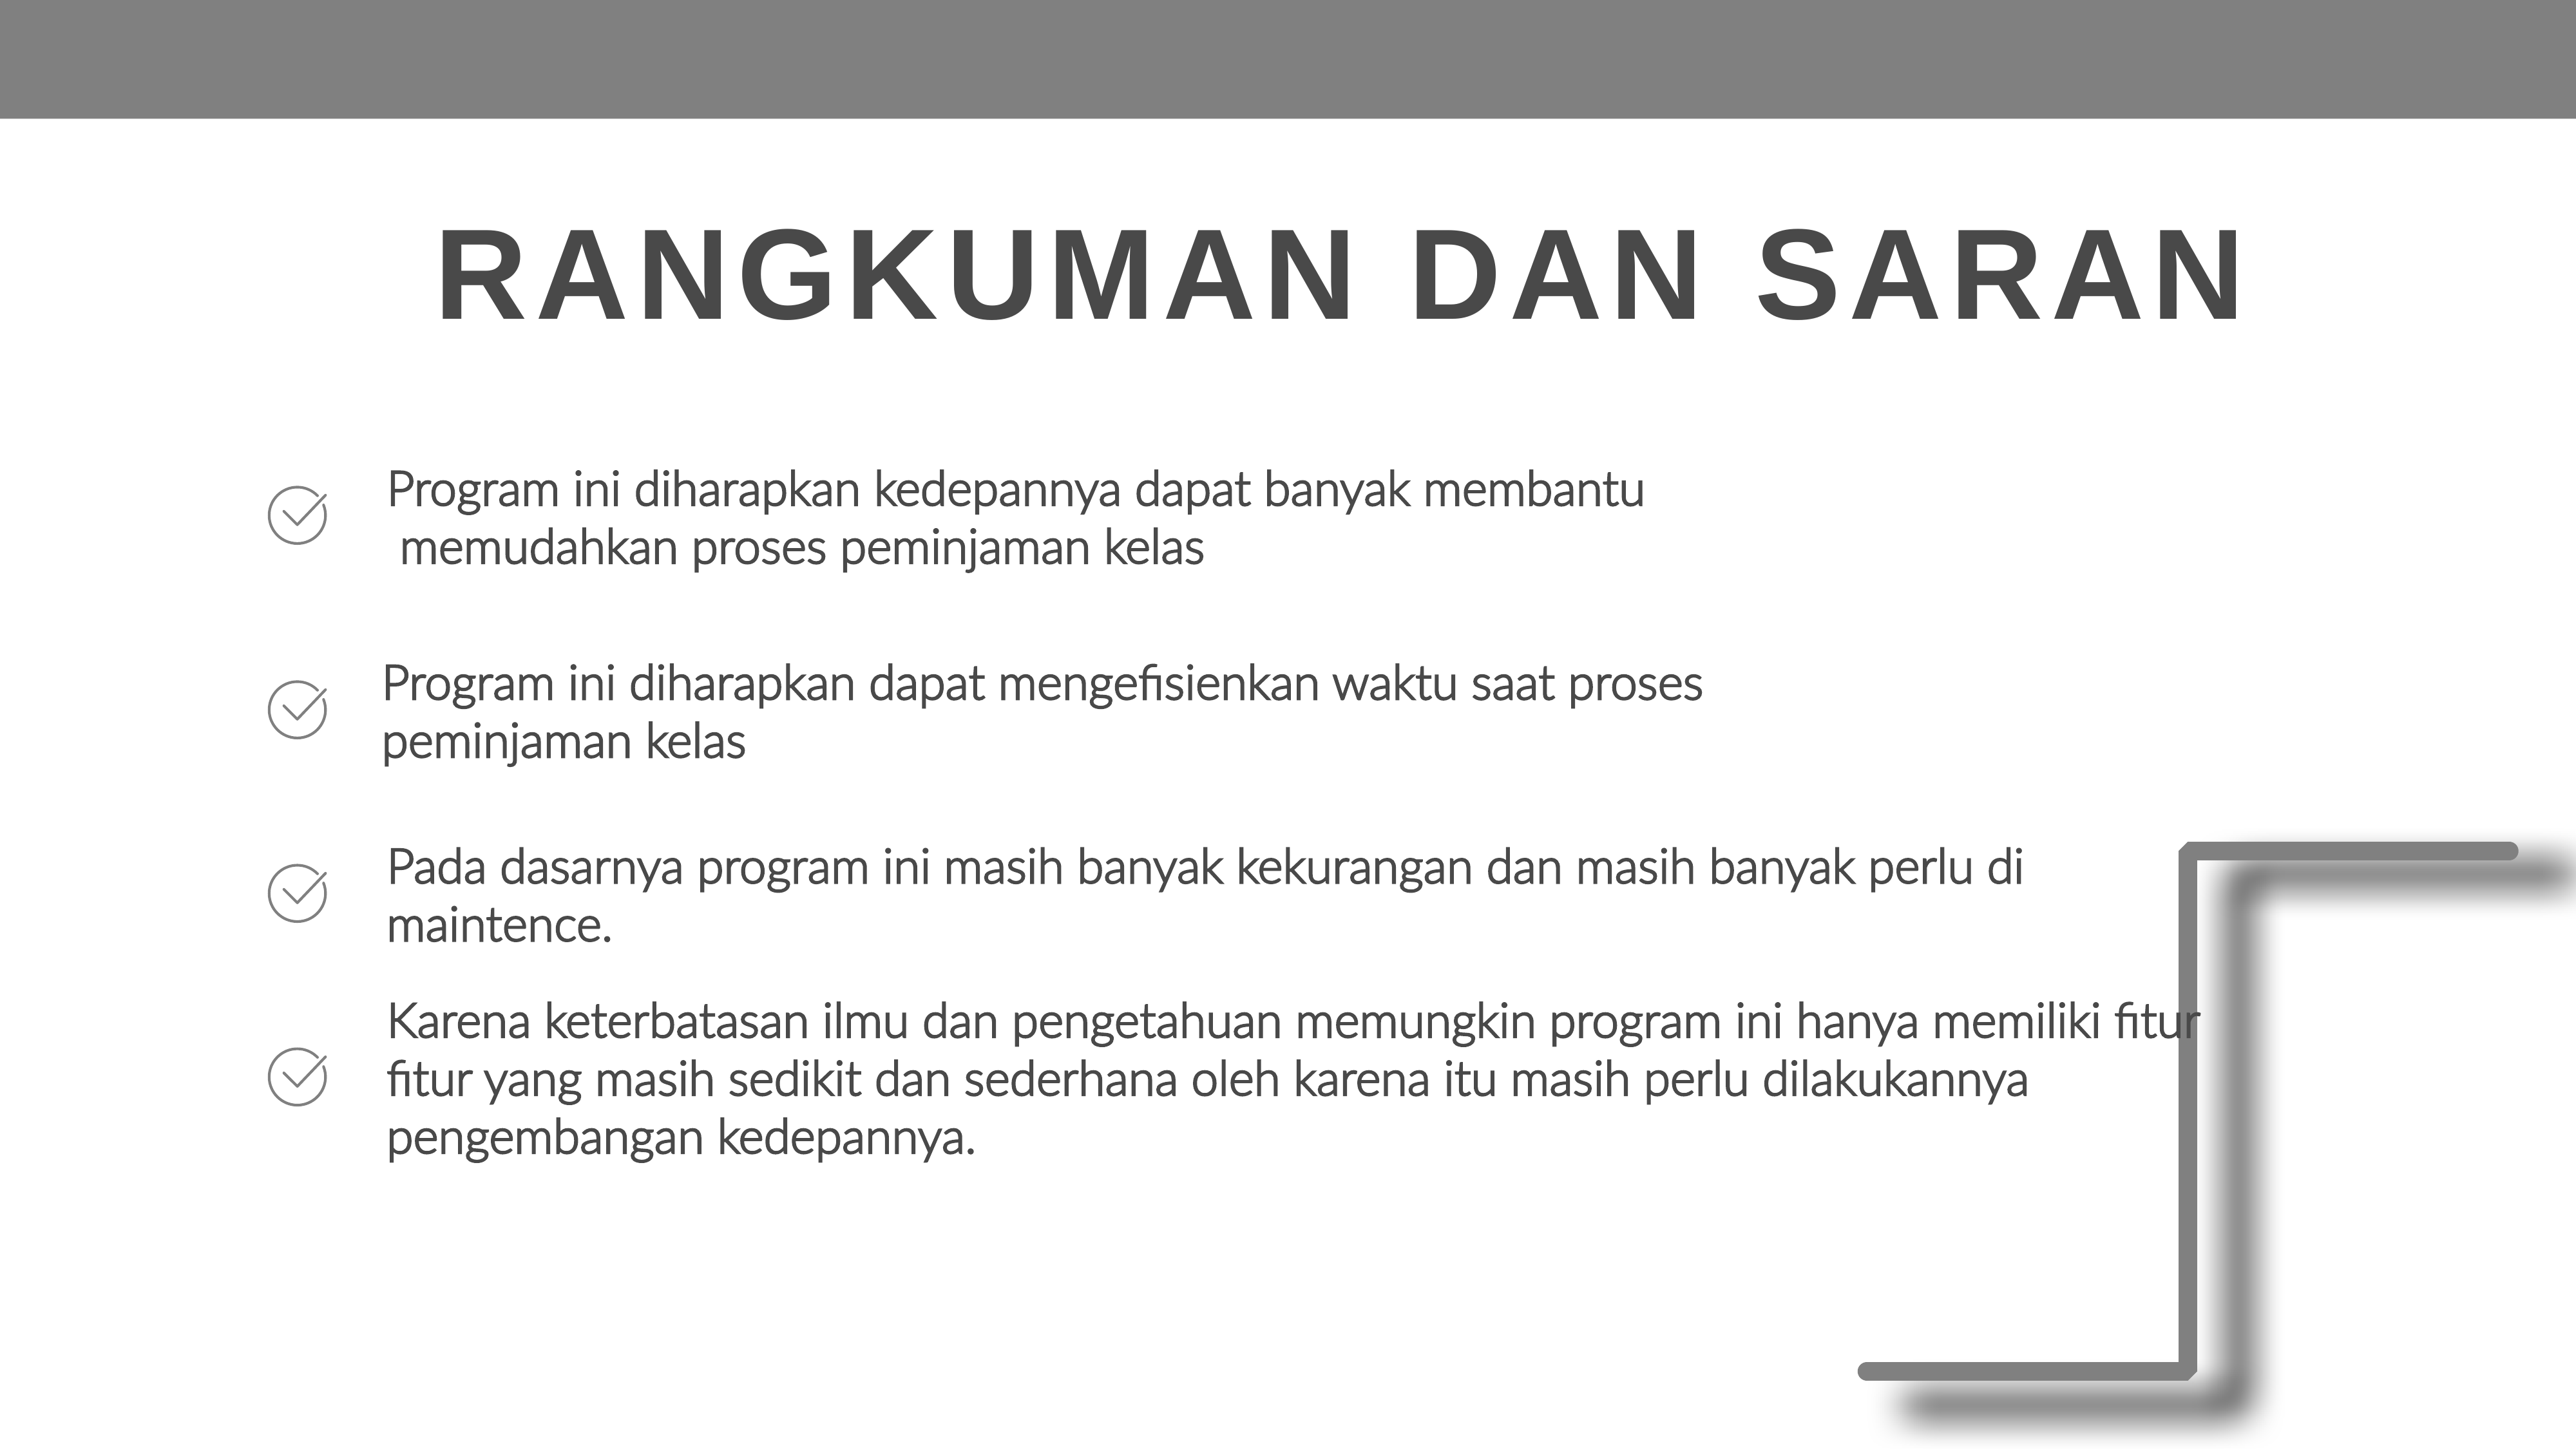

RANGKUMAN DAN SARAN
Program ini diharapkan kedepannya dapat banyak membantu  memudahkan proses peminjaman kelas

Program ini diharapkan dapat mengefisienkan waktu saat proses peminjaman kelas

Pada dasarnya program ini masih banyak kekurangan dan masih banyak perlu di maintence.

Karena keterbatasan ilmu dan pengetahuan memungkin program ini hanya memiliki fitur fitur yang masih sedikit dan sederhana oleh karena itu masih perlu dilakukannya pengembangan kedepannya.